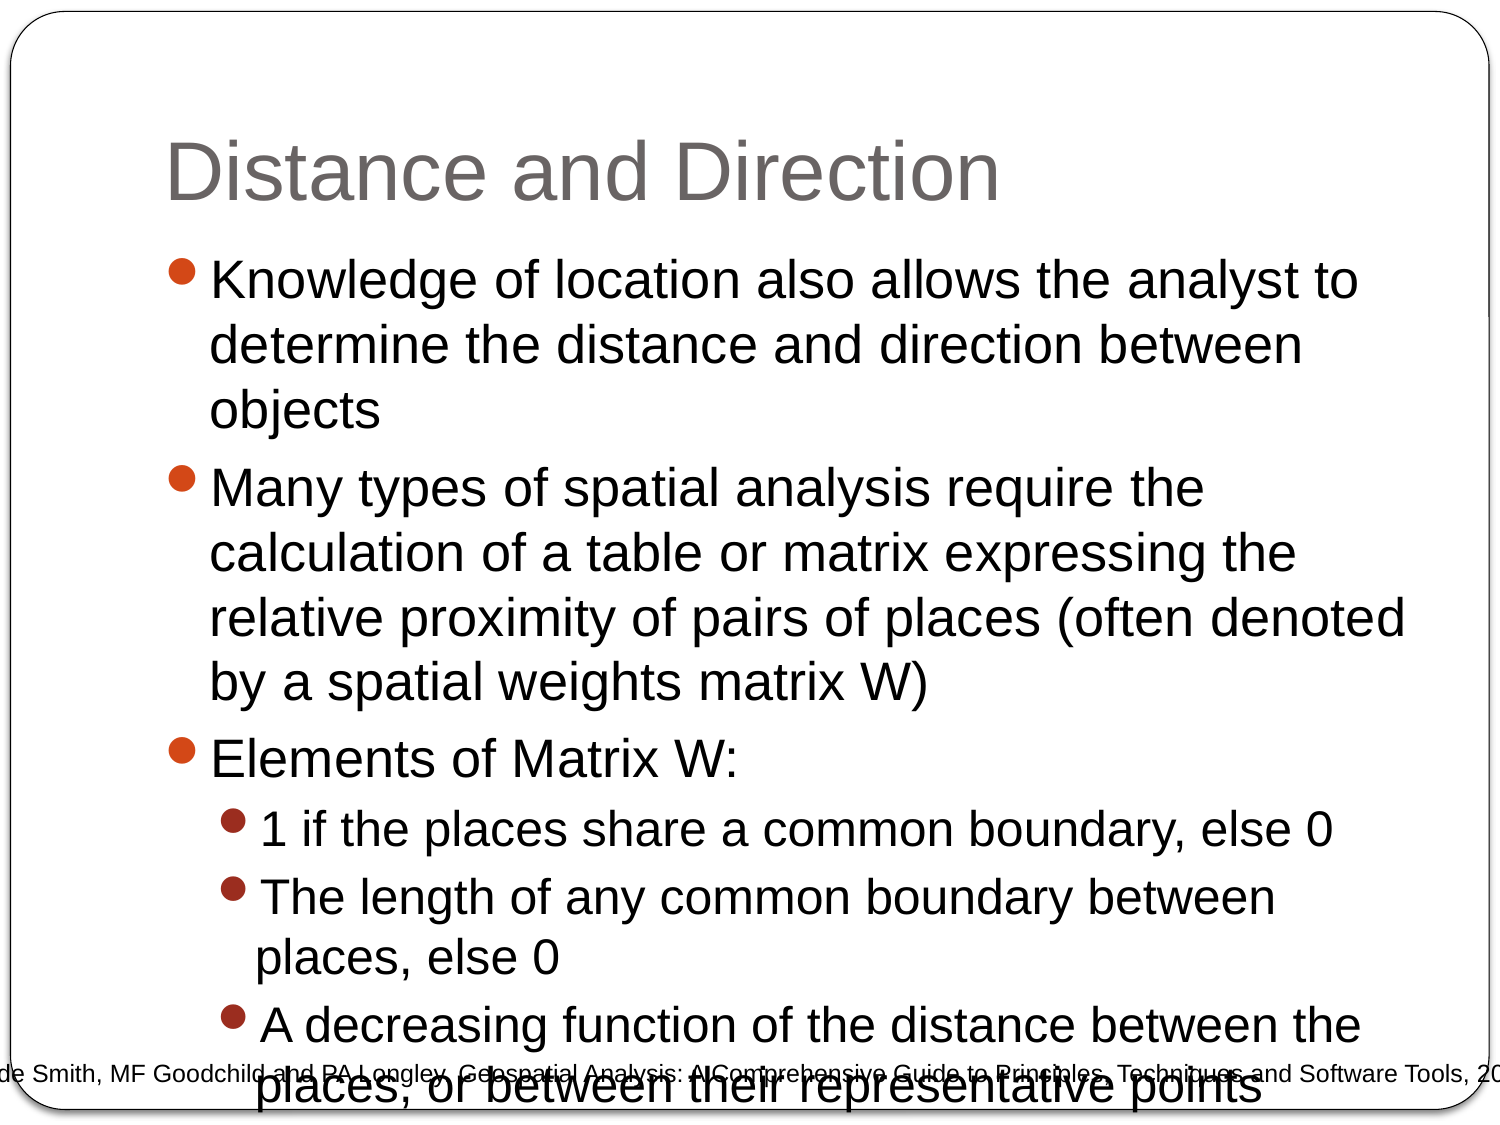

# Distance and Direction
Knowledge of location also allows the analyst to determine the distance and direction between objects
Many types of spatial analysis require the calculation of a table or matrix expressing the relative proximity of pairs of places (often denoted by a spatial weights matrix W)
Elements of Matrix W:
1 if the places share a common boundary, else 0
The length of any common boundary between places, else 0
A decreasing function of the distance between the places, or between their representative points
MJ de Smith, MF Goodchild and PA Longley. Geospatial Analysis: A Comprehensive Guide to Principles, Techniques and Software Tools, 2007